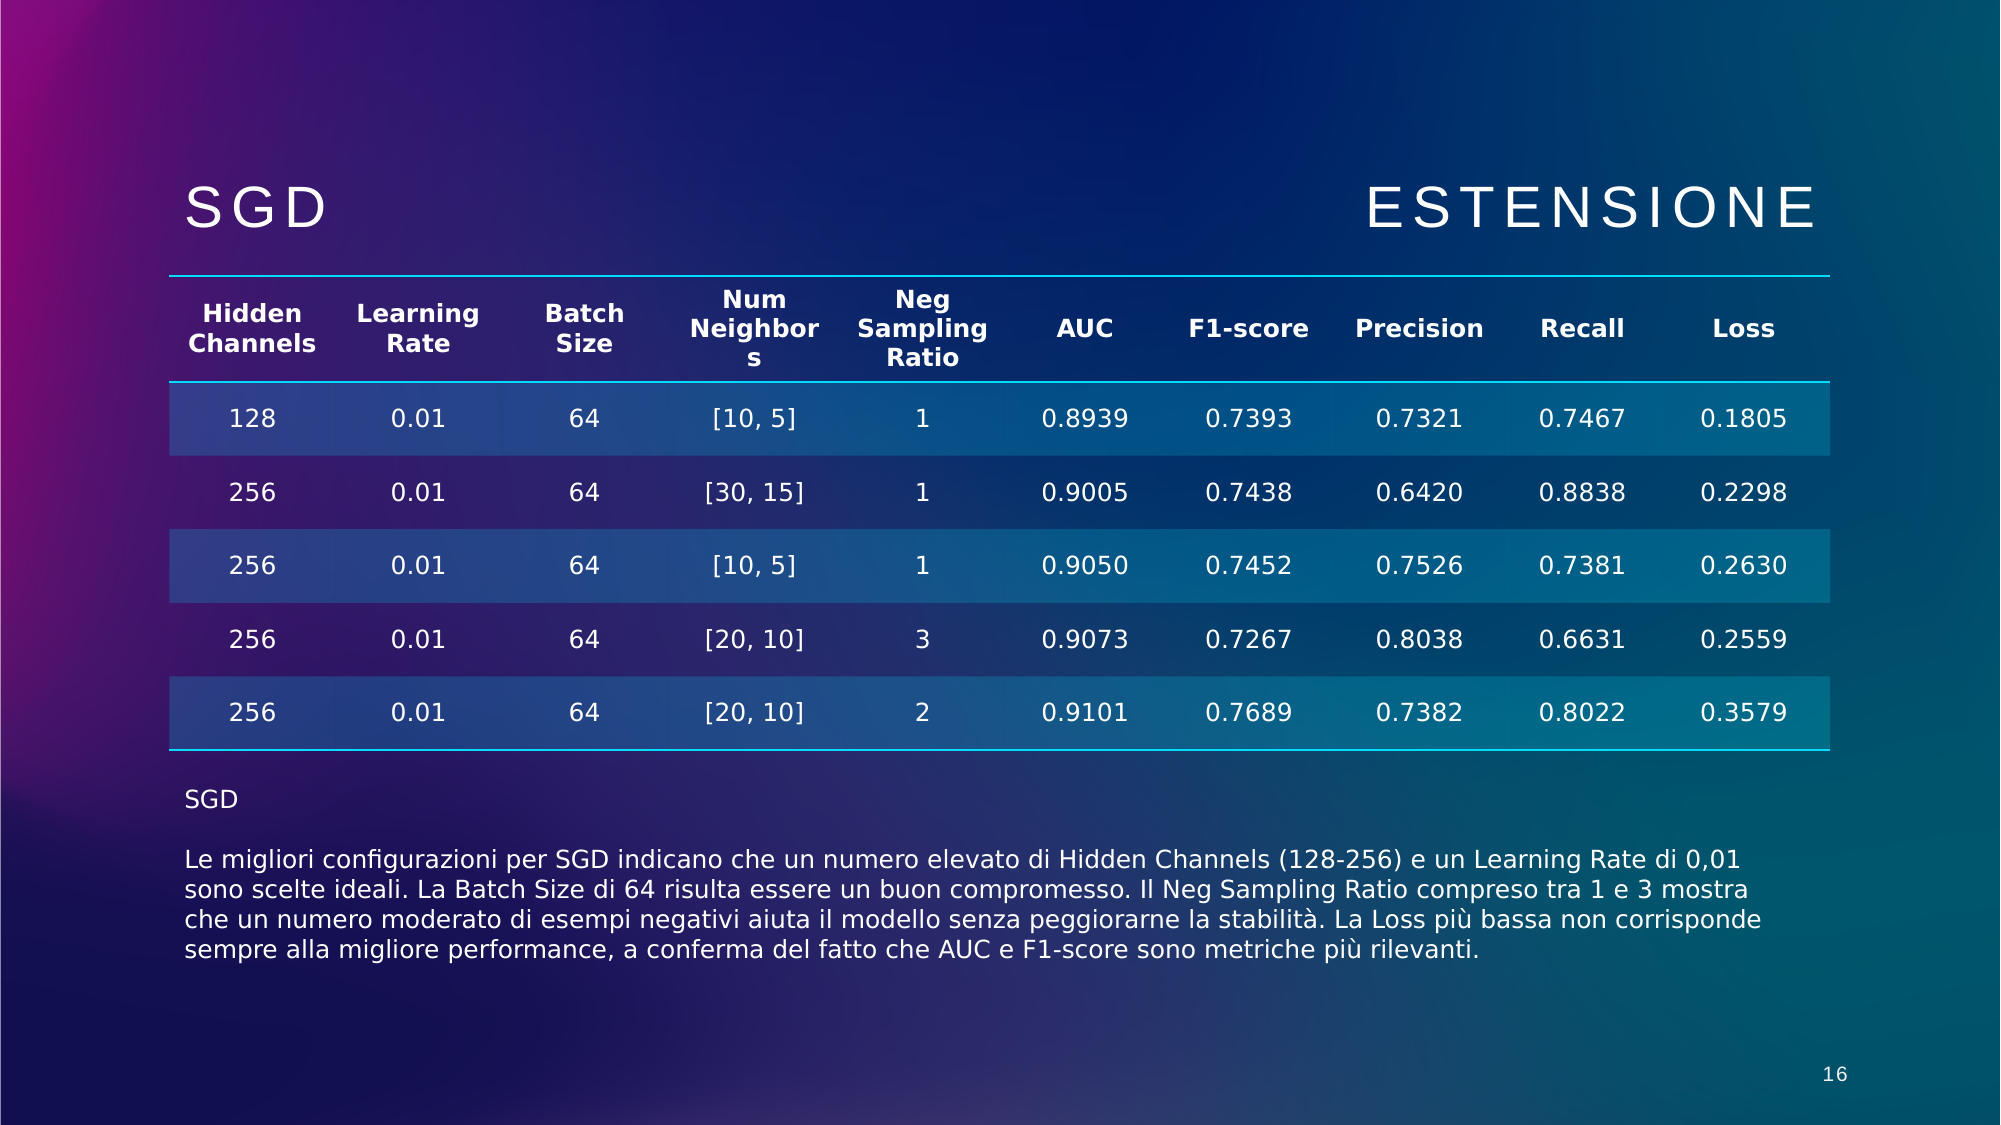

sgd
eSTENSIONE
| Hidden Channels | Learning Rate | Batch Size | Num Neighbors | Neg Sampling Ratio | AUC | F1-score | Precision | Recall | Loss |
| --- | --- | --- | --- | --- | --- | --- | --- | --- | --- |
| 128 | 0.01 | 64 | [10, 5] | 1 | 0.8939 | 0.7393 | 0.7321 | 0.7467 | 0.1805 |
| 256 | 0.01 | 64 | [30, 15] | 1 | 0.9005 | 0.7438 | 0.6420 | 0.8838 | 0.2298 |
| 256 | 0.01 | 64 | [10, 5] | 1 | 0.9050 | 0.7452 | 0.7526 | 0.7381 | 0.2630 |
| 256 | 0.01 | 64 | [20, 10] | 3 | 0.9073 | 0.7267 | 0.8038 | 0.6631 | 0.2559 |
| 256 | 0.01 | 64 | [20, 10] | 2 | 0.9101 | 0.7689 | 0.7382 | 0.8022 | 0.3579 |
SGD

Le migliori configurazioni per SGD indicano che un numero elevato di Hidden Channels (128-256) e un Learning Rate di 0,01 sono scelte ideali. La Batch Size di 64 risulta essere un buon compromesso. Il Neg Sampling Ratio compreso tra 1 e 3 mostra che un numero moderato di esempi negativi aiuta il modello senza peggiorarne la stabilità. La Loss più bassa non corrisponde sempre alla migliore performance, a conferma del fatto che AUC e F1-score sono metriche più rilevanti.
16